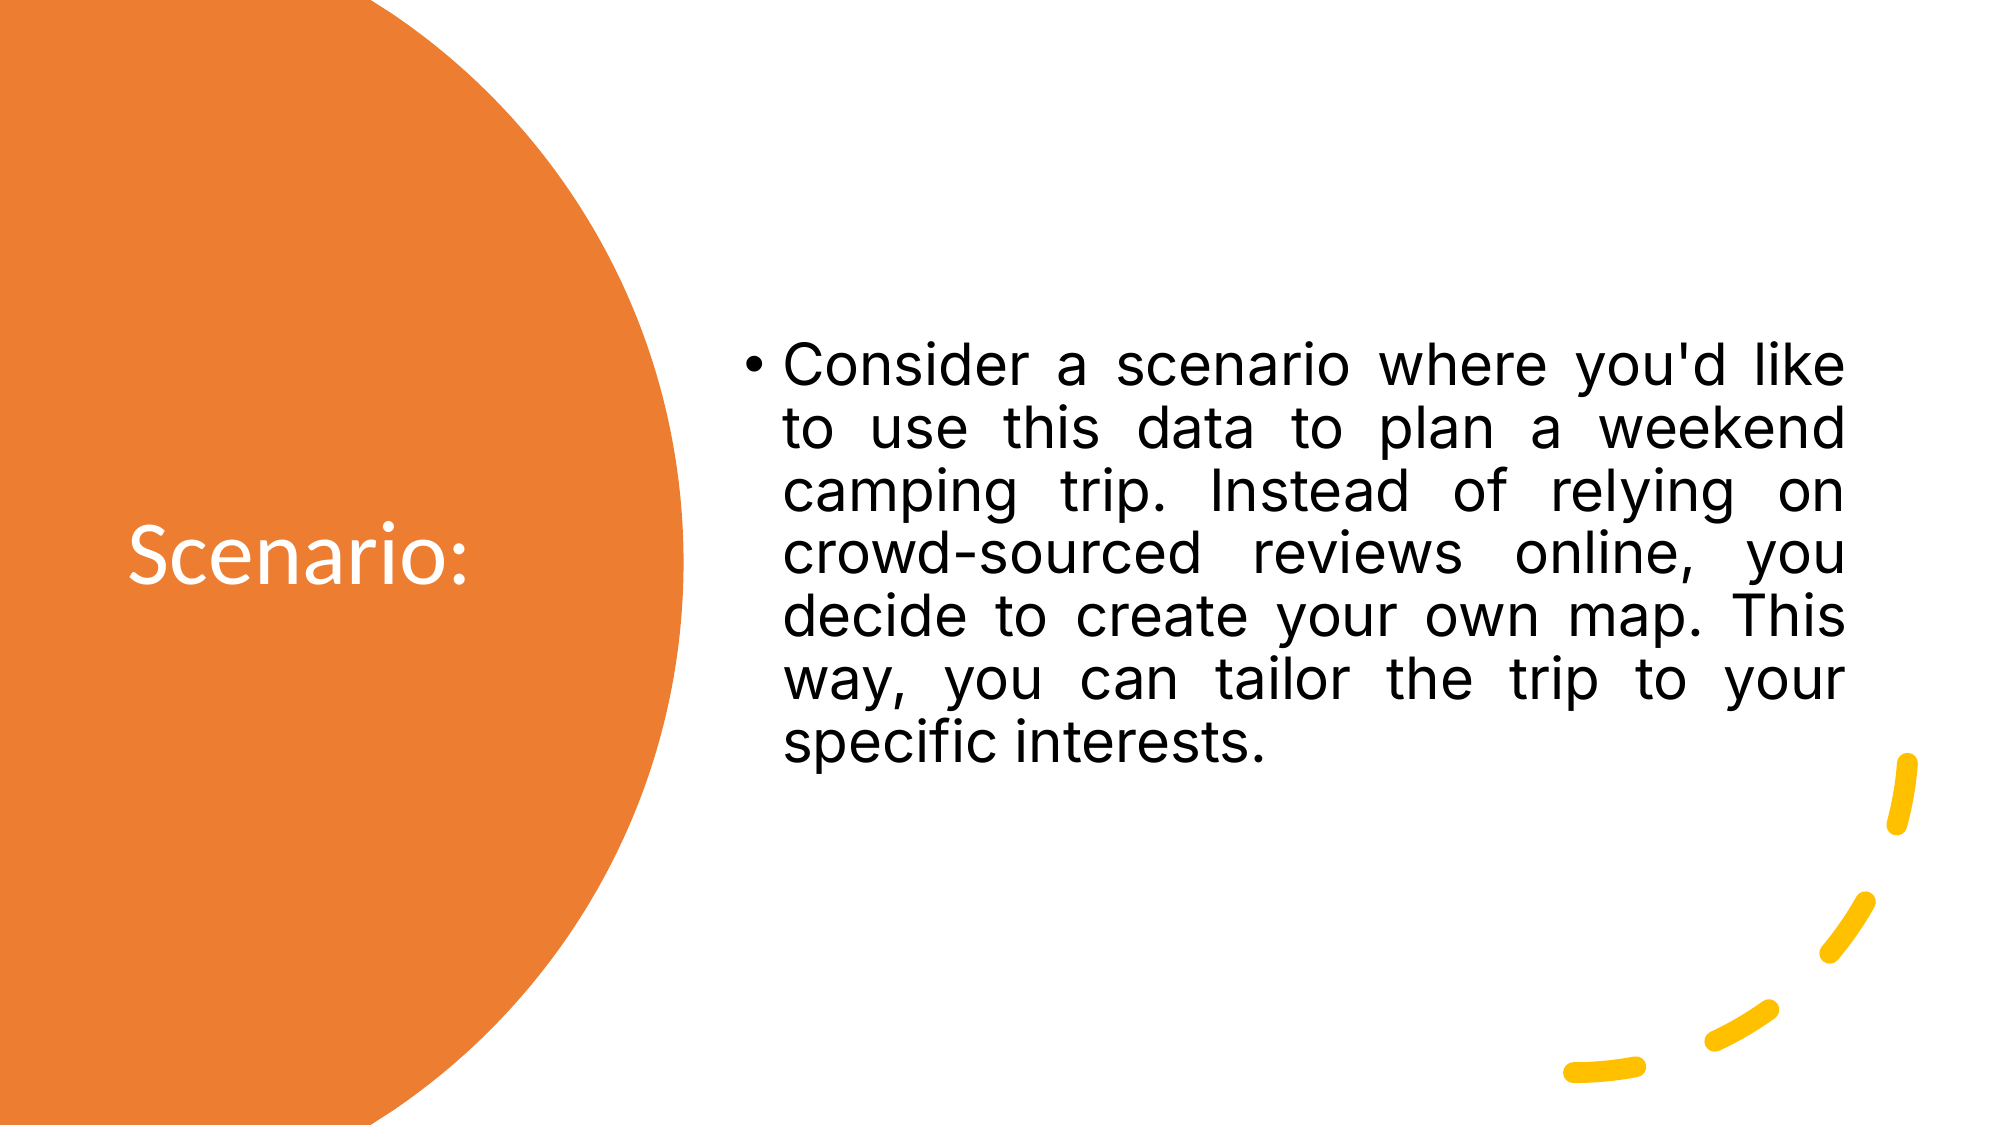

Consider a scenario where you'd like to use this data to plan a weekend camping trip. Instead of relying on crowd-sourced reviews online, you decide to create your own map. This way, you can tailor the trip to your specific interests.
# Scenario: